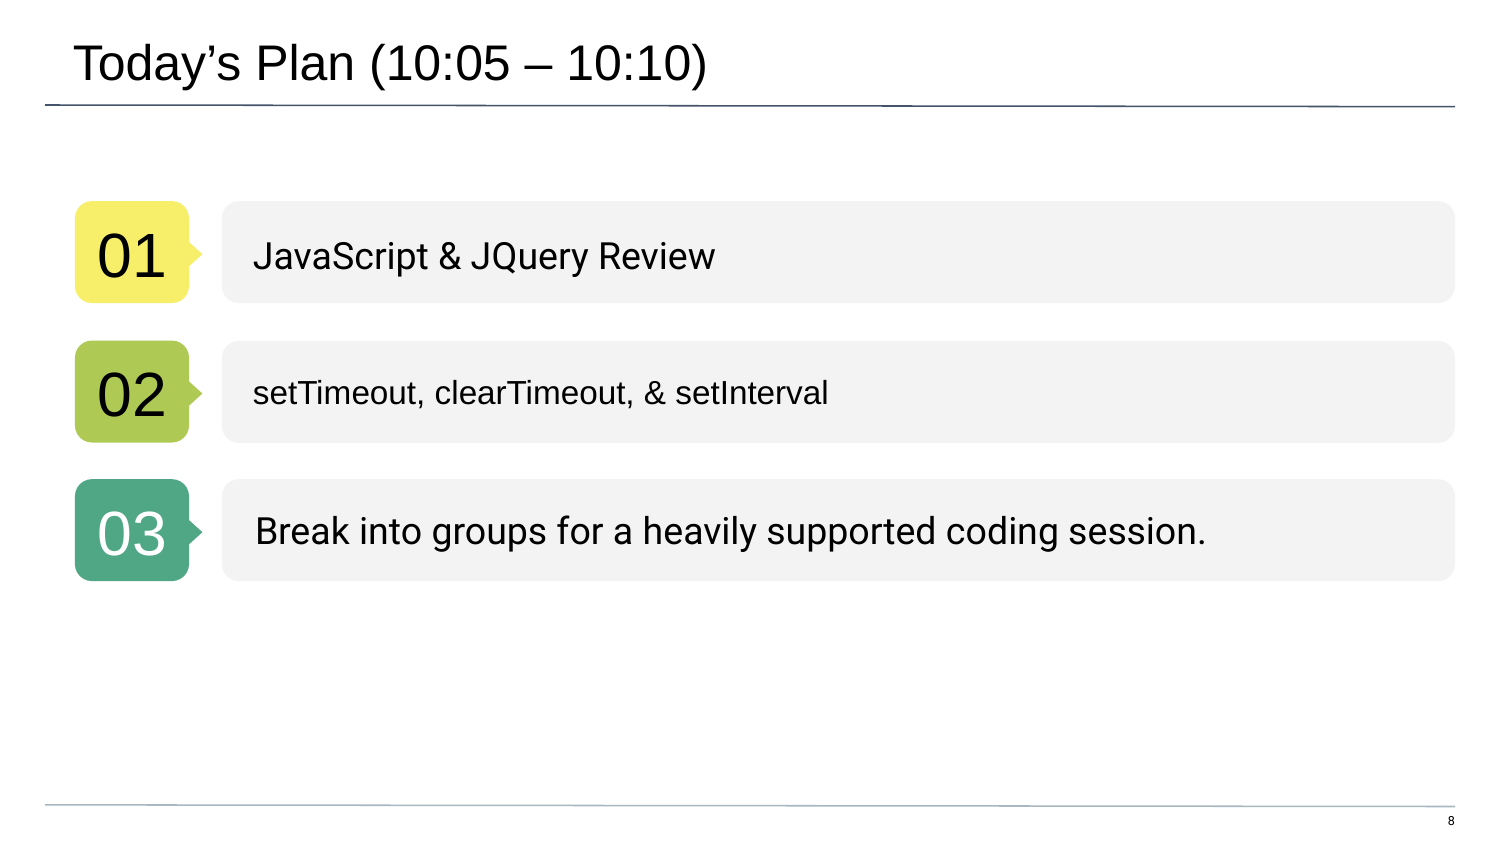

# Today’s Plan (10:05 – 10:10)

01

JavaScript & JQuery Review
02

setTimeout, clearTimeout, & setInterval
03

Break into groups for a heavily supported coding session.